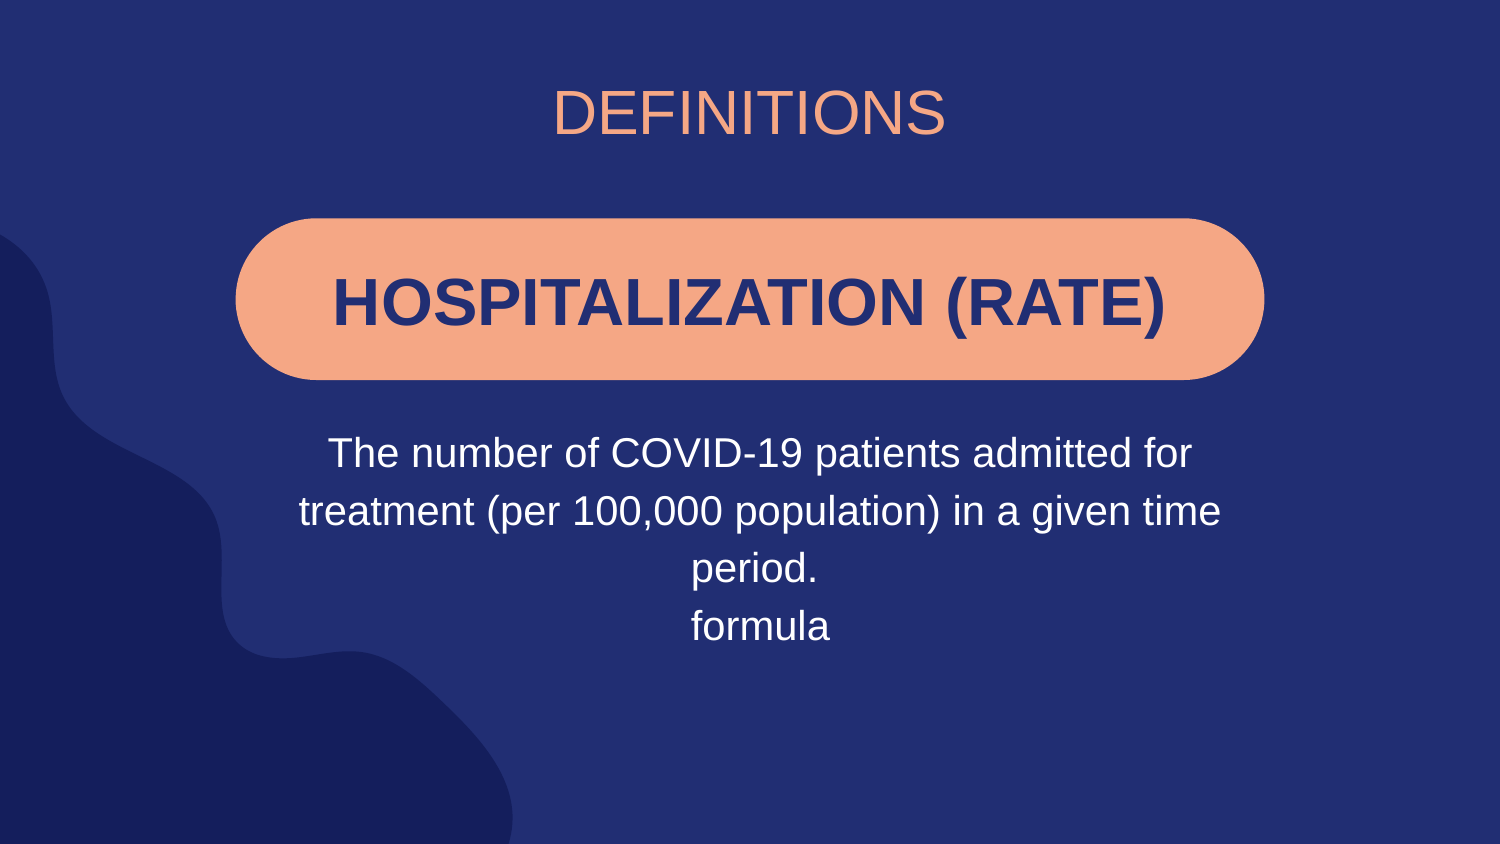

# DEFINITIONS
HOSPITALIZATION (RATE)
The number of COVID-19 patients admitted for treatment (per 100,000 population) in a given time period.
formula